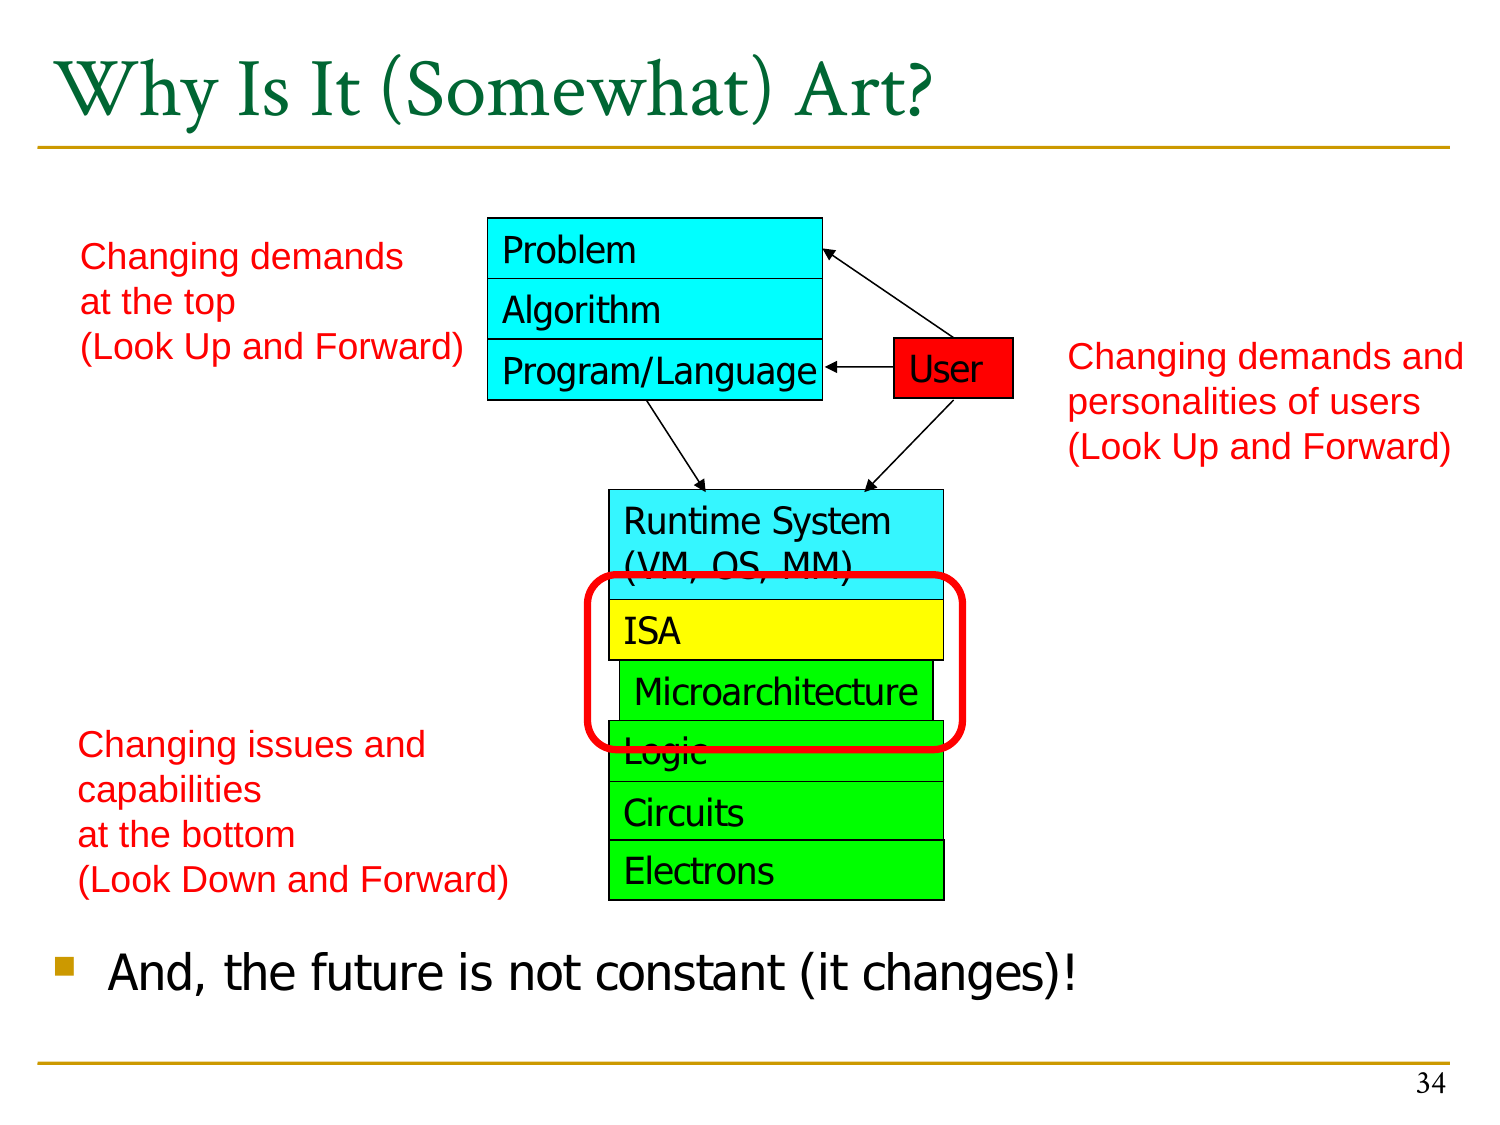

# Why Is It (Somewhat) Art?

And, the future is not constant (it changes)!
Problem
Changing demands
at the top
(Look Up and Forward)
Algorithm
Changing demands and
personalities of users
(Look Up and Forward)
User
Program/Language

Runtime System
(VM, OS, MM)
ISA
Microarchitecture
Changing issues and
capabilities
at the bottom
(Look Down and Forward)
Logic

Circuits
Electrons
34